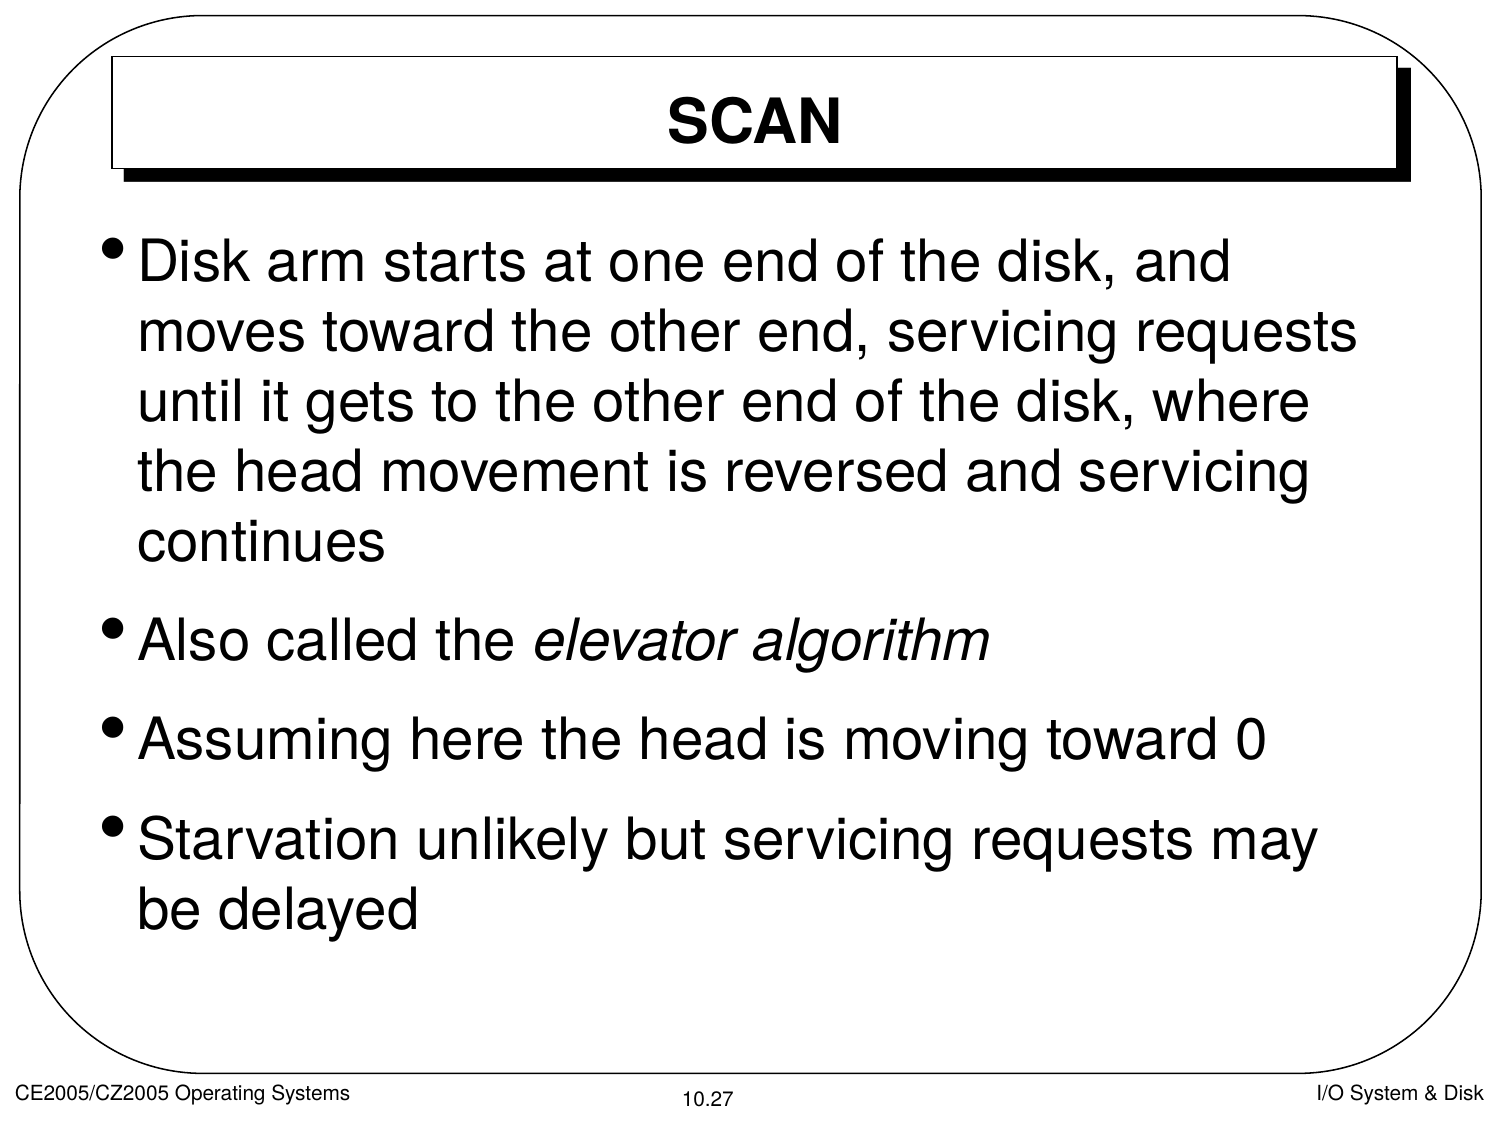

# SCAN
Disk arm starts at one end of the disk, and moves toward the other end, servicing requests until it gets to the other end of the disk, where the head movement is reversed and servicing continues
Also called the elevator algorithm
Assuming here the head is moving toward 0
Starvation unlikely but servicing requests may be delayed